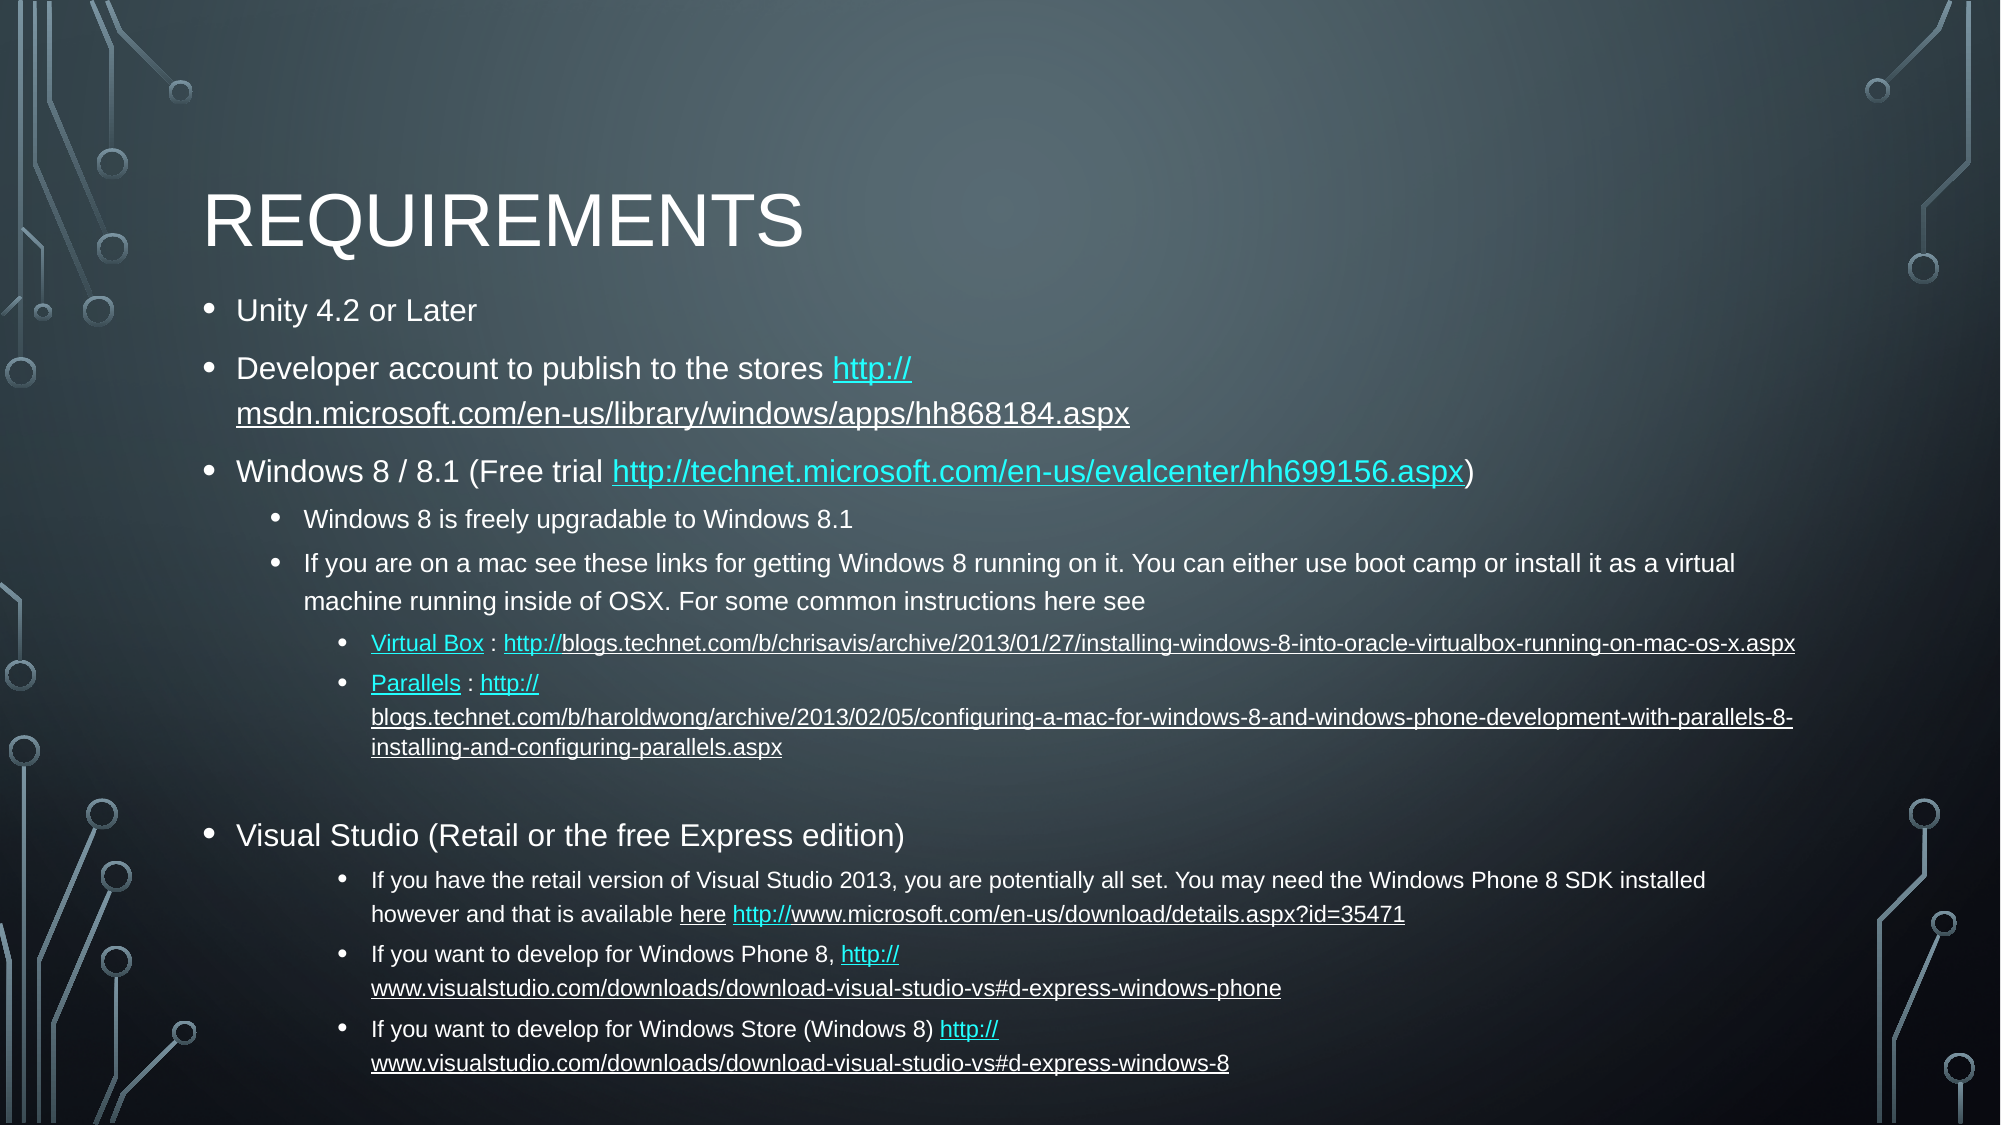

# Requirements
Unity 4.2 or Later
Developer account to publish to the stores http://msdn.microsoft.com/en-us/library/windows/apps/hh868184.aspx
Windows 8 / 8.1 (Free trial http://technet.microsoft.com/en-us/evalcenter/hh699156.aspx)
Windows 8 is freely upgradable to Windows 8.1
If you are on a mac see these links for getting Windows 8 running on it. You can either use boot camp or install it as a virtual machine running inside of OSX. For some common instructions here see
Virtual Box : http://blogs.technet.com/b/chrisavis/archive/2013/01/27/installing-windows-8-into-oracle-virtualbox-running-on-mac-os-x.aspx
Parallels : http://blogs.technet.com/b/haroldwong/archive/2013/02/05/configuring-a-mac-for-windows-8-and-windows-phone-development-with-parallels-8-installing-and-configuring-parallels.aspx
Visual Studio (Retail or the free Express edition)
If you have the retail version of Visual Studio 2013, you are potentially all set. You may need the Windows Phone 8 SDK installed however and that is available here http://www.microsoft.com/en-us/download/details.aspx?id=35471
If you want to develop for Windows Phone 8, http://www.visualstudio.com/downloads/download-visual-studio-vs#d-express-windows-phone
If you want to develop for Windows Store (Windows 8) http://www.visualstudio.com/downloads/download-visual-studio-vs#d-express-windows-8